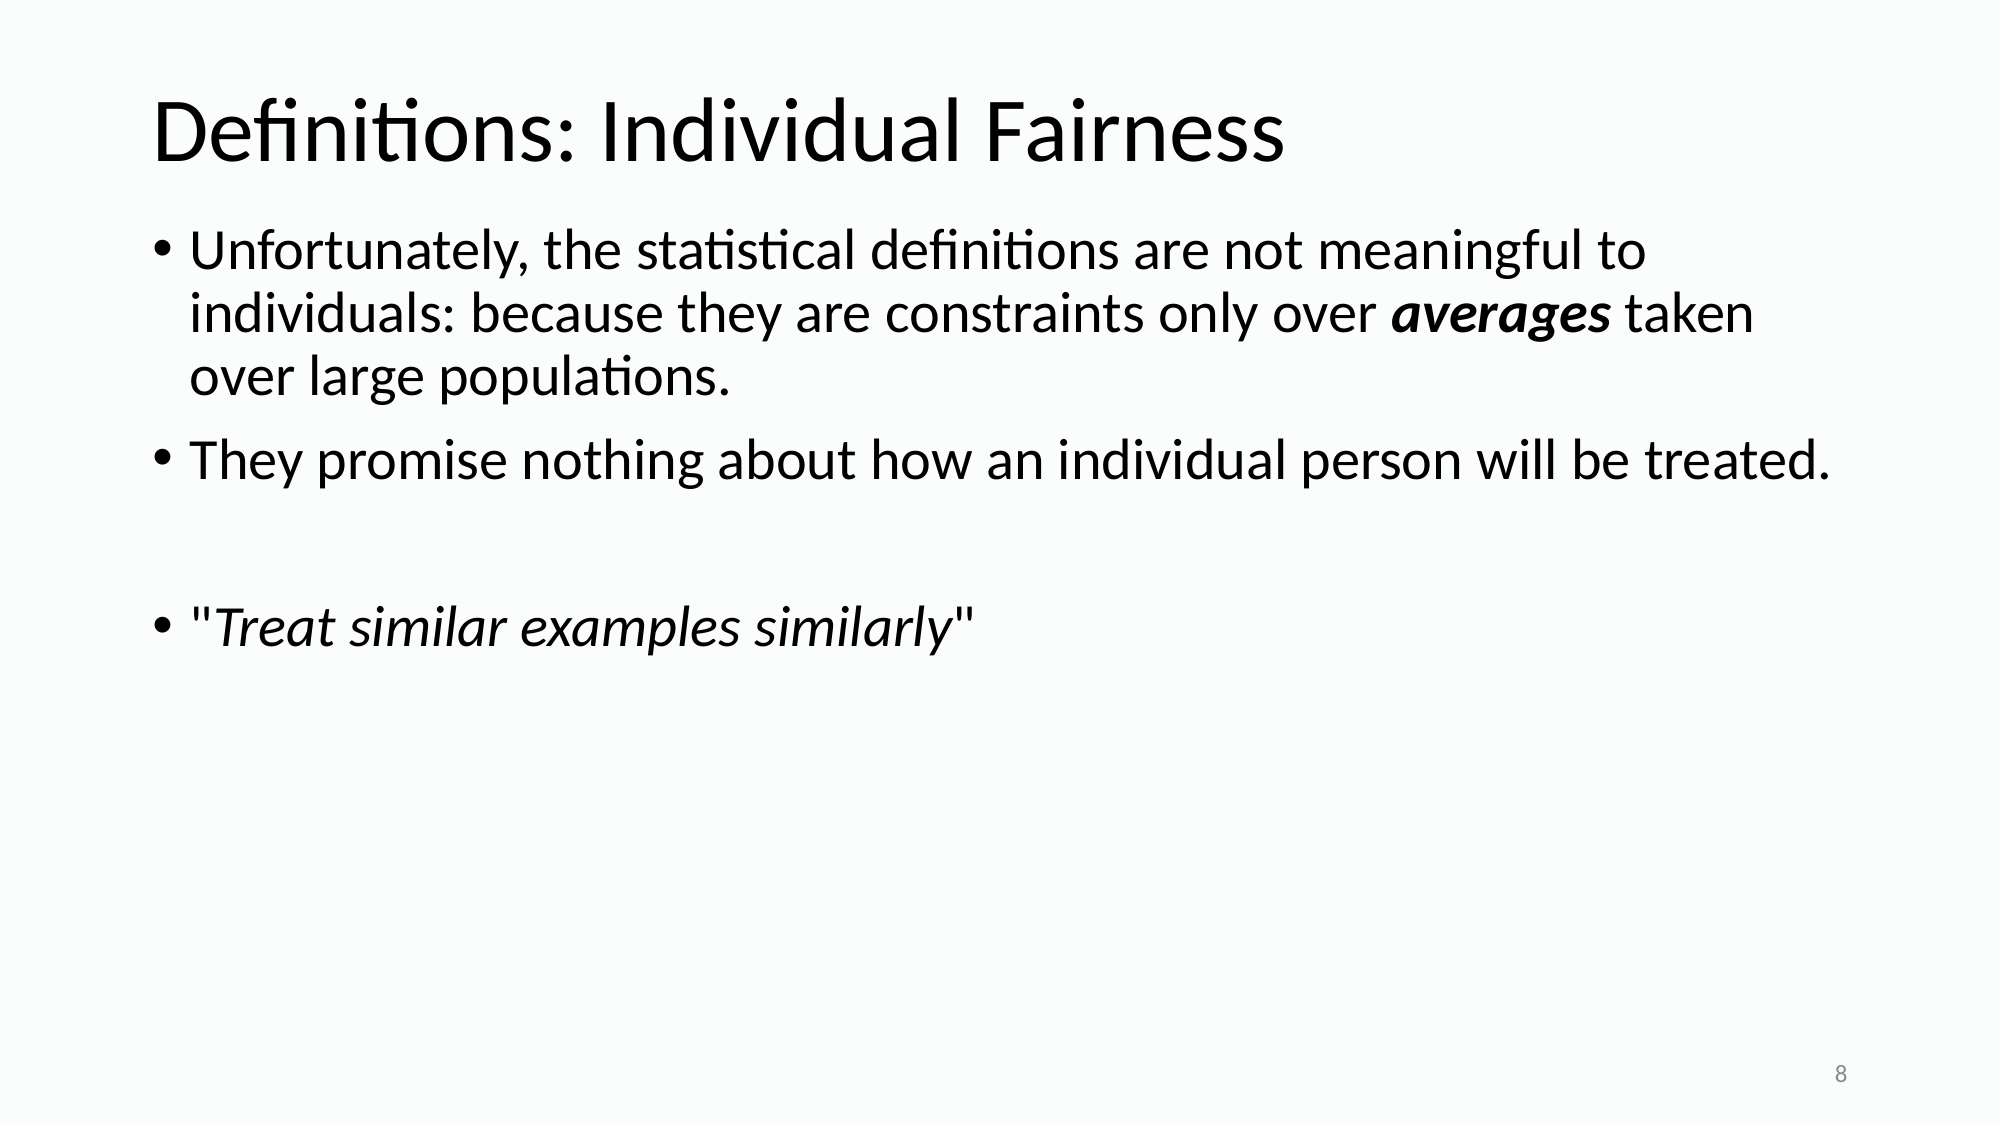

# Definitions: Individual Fairness
Unfortunately, the statistical definitions are not meaningful to individuals: because they are constraints only over averages taken over large populations.
They promise nothing about how an individual person will be treated.

"Treat similar examples similarly"
8